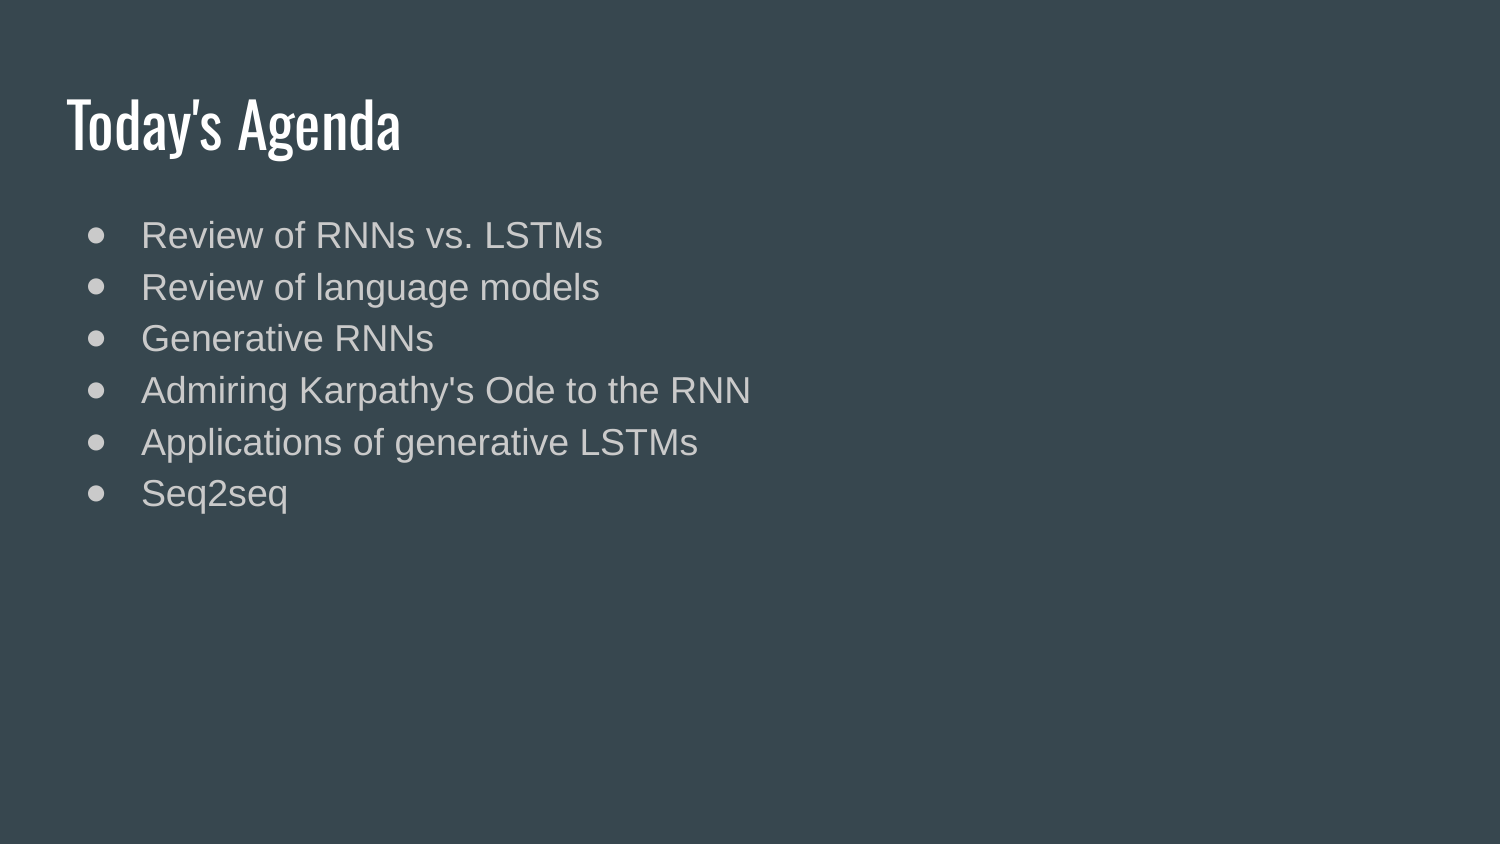

# Today's Agenda
Review of RNNs vs. LSTMs
Review of language models
Generative RNNs
Admiring Karpathy's Ode to the RNN
Applications of generative LSTMs
Seq2seq